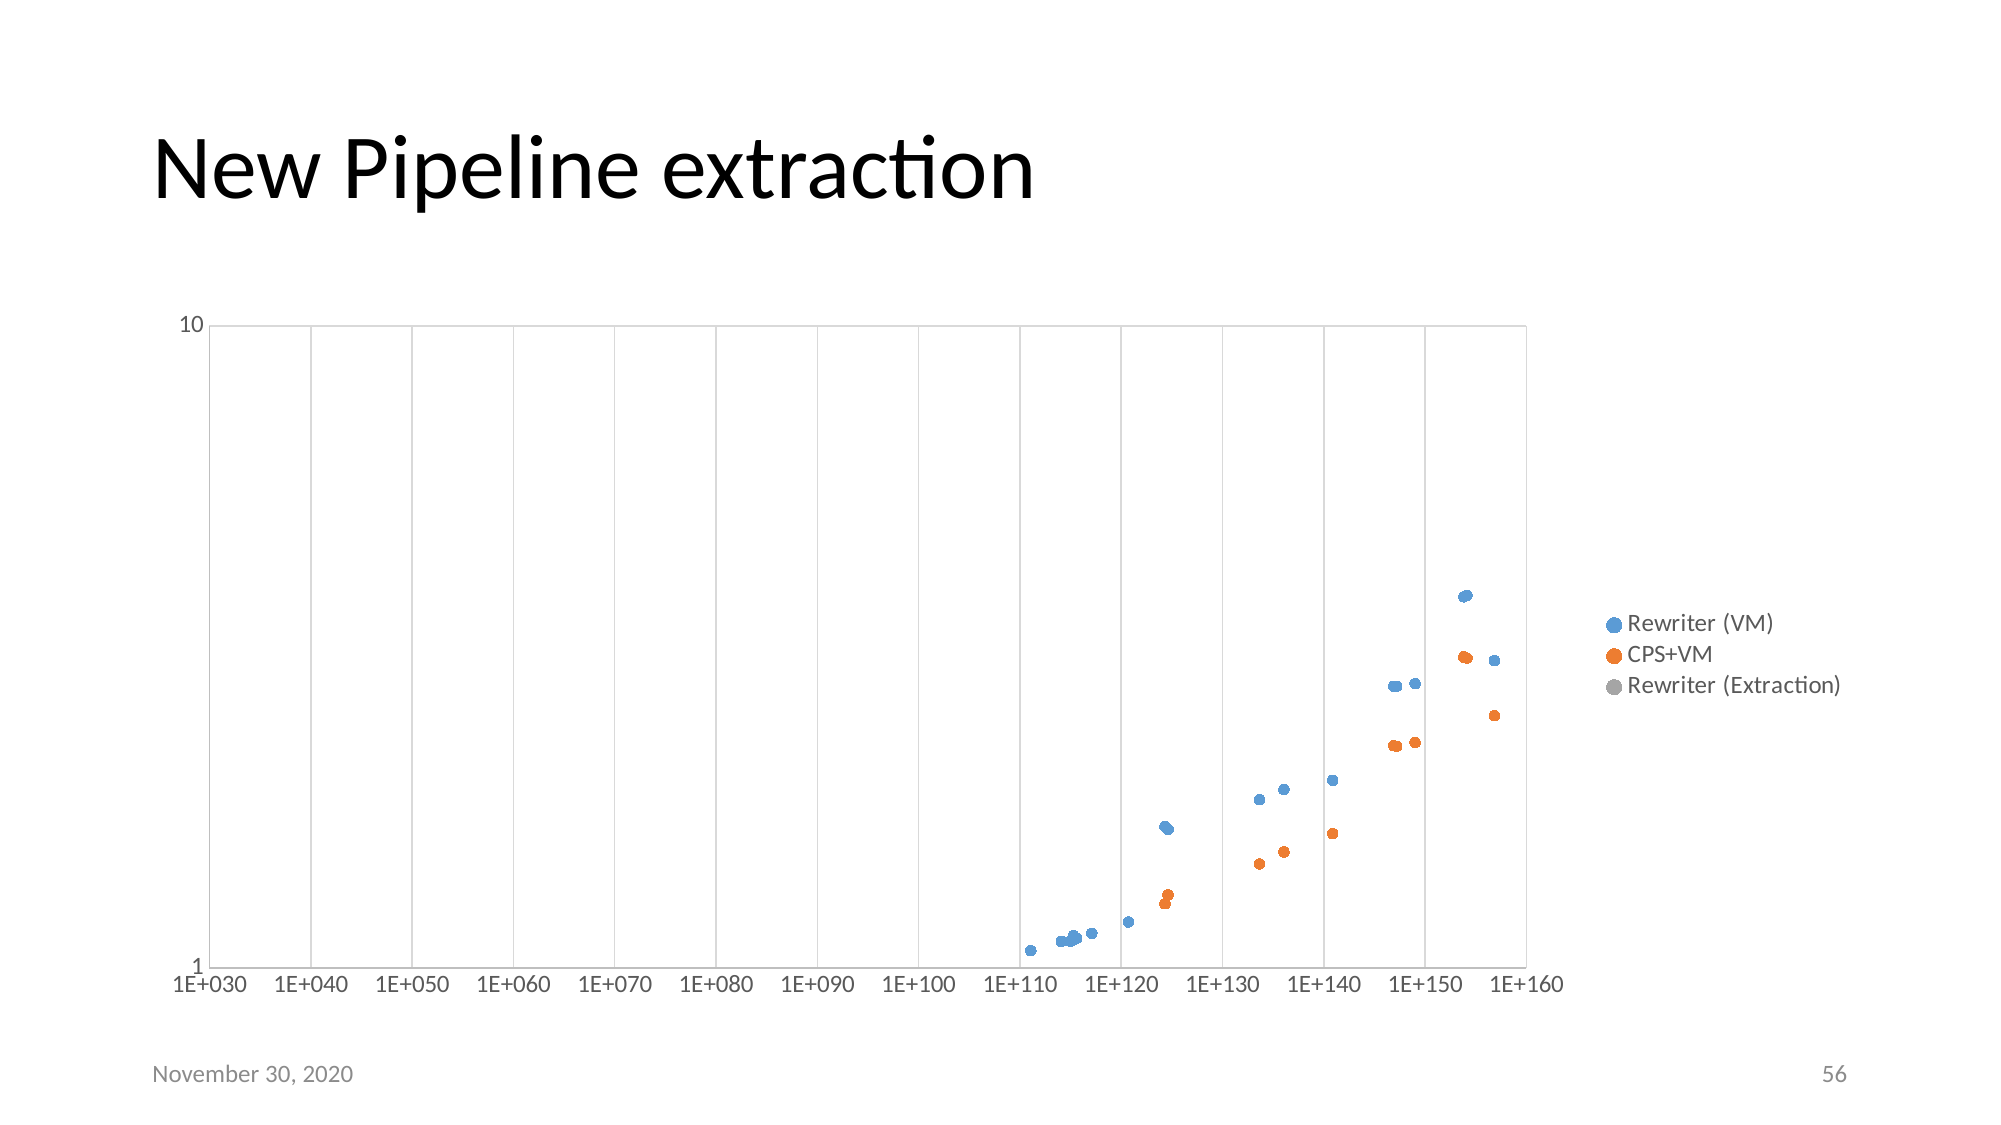

# New Pipeline extraction

### Chart

| Category | Rewriter (VM) | CPS+VM | Rewriter (Extraction) |
|---|---|---|---|
November 30, 2020
56